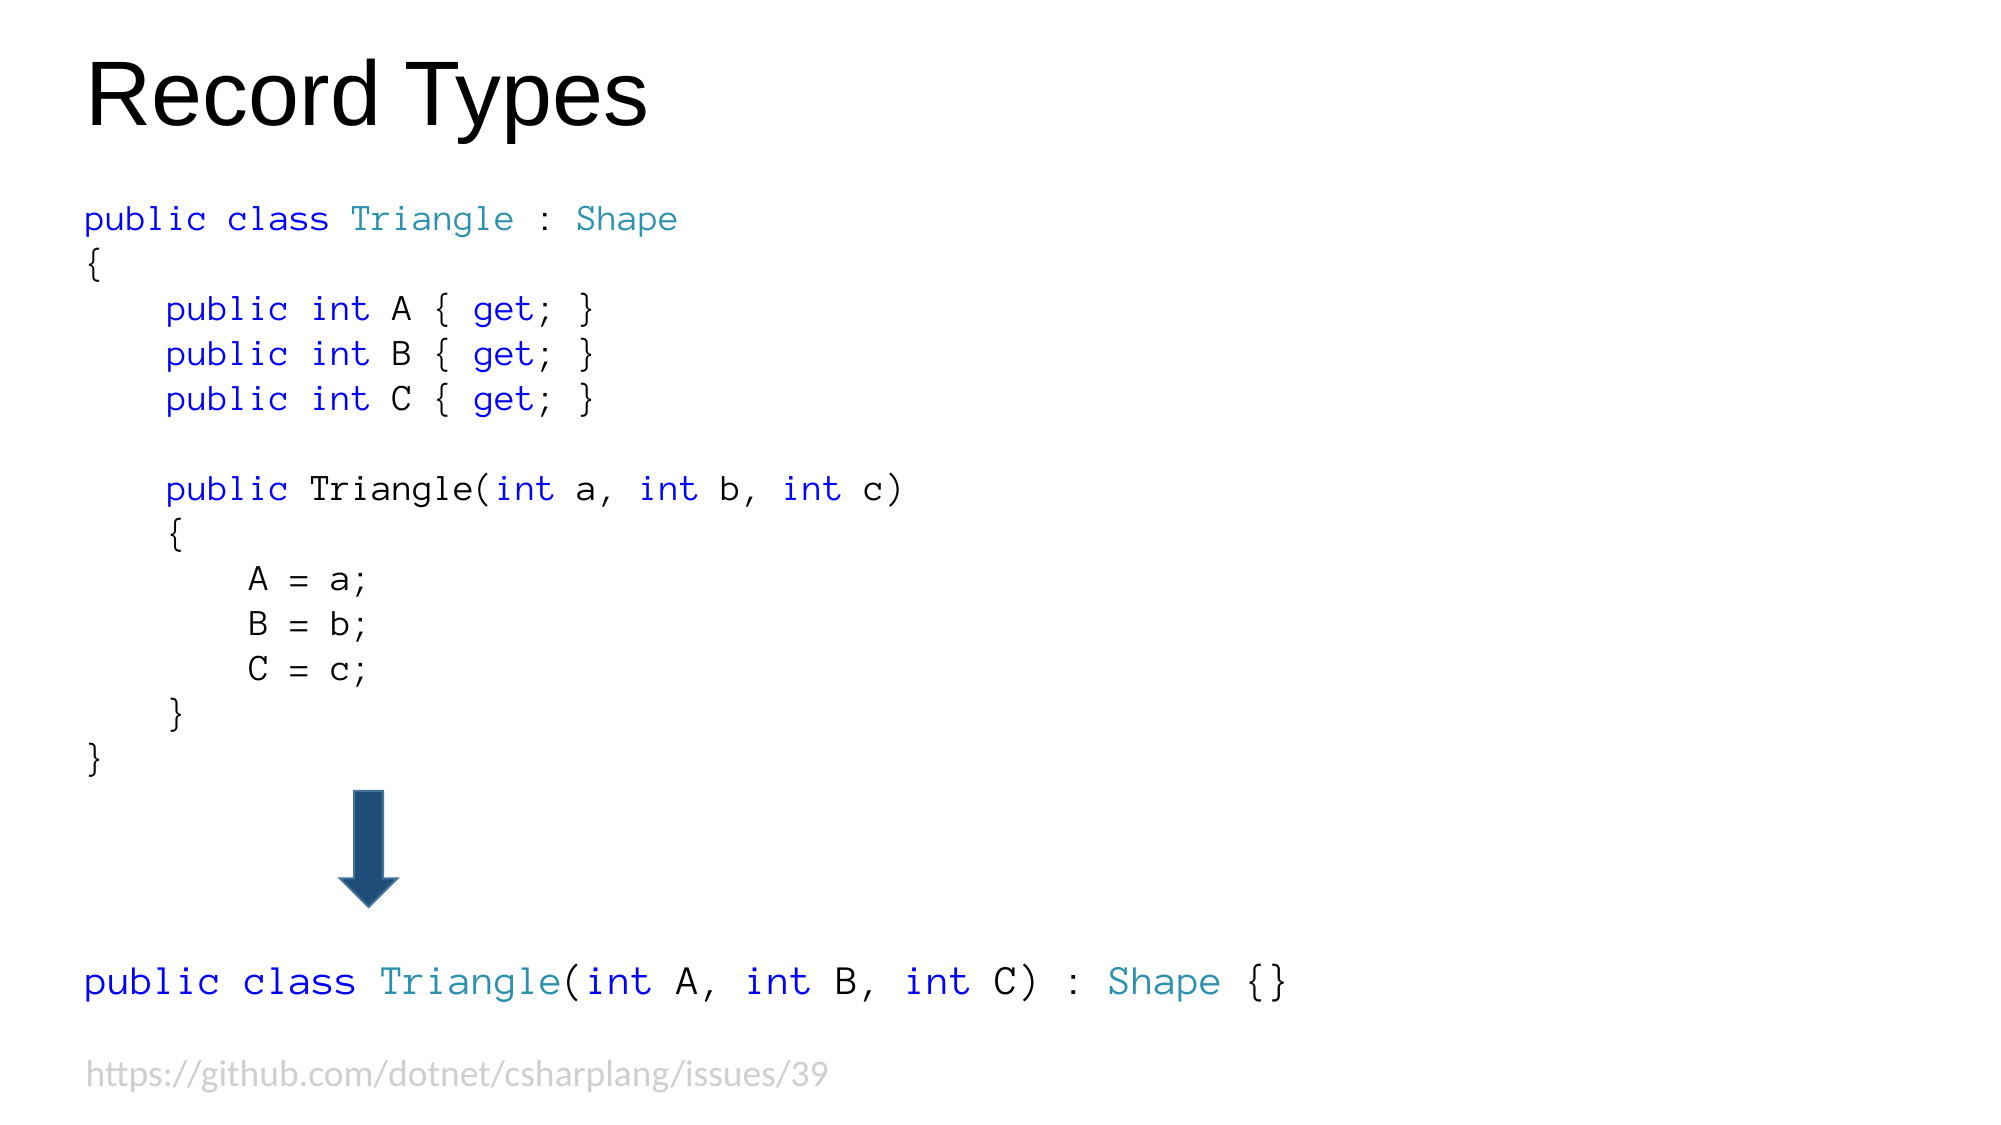

Record Types
public class Triangle : Shape
{
    public int A { get; }
    public int B { get; }
    public int C { get; }

    public Triangle(int a, int b, int c)
    {
        A = a;
        B = b;
        C = c;
    }
}

public class Triangle(int A, int B, int C) : Shape {}
https://github.com/dotnet/csharplang/issues/39